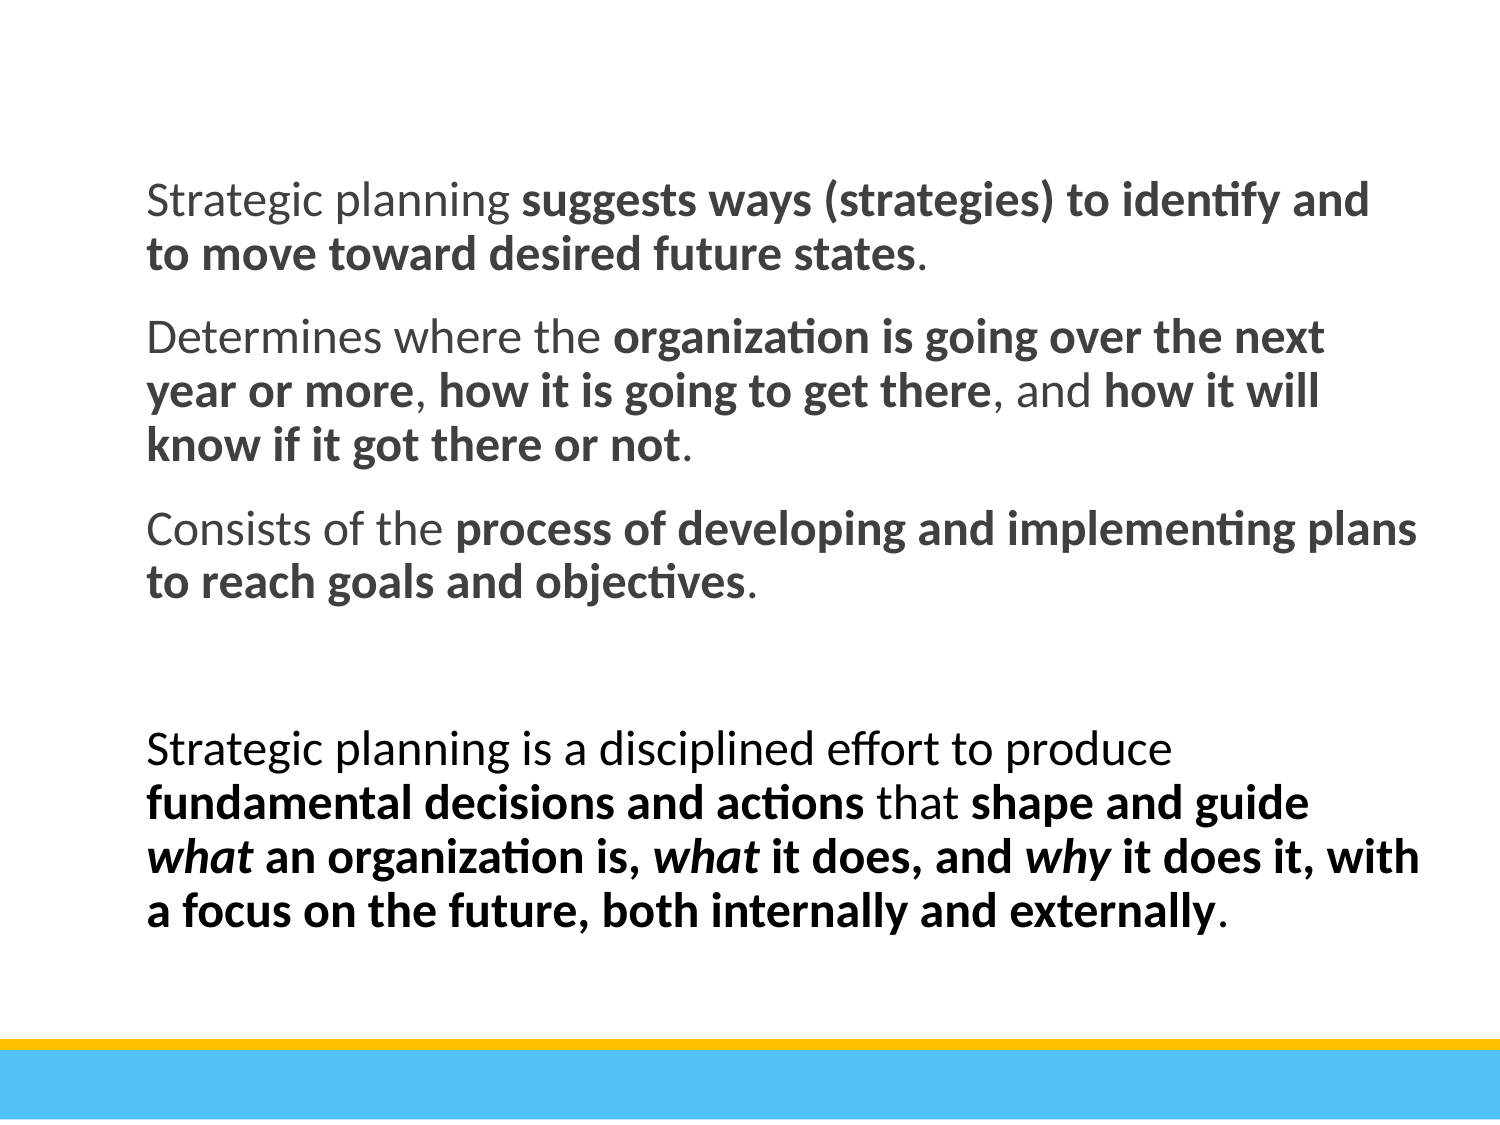

Strategic planning suggests ways (strategies) to identify and to move toward desired future states.
Determines where the organization is going over the next year or more, how it is going to get there, and how it will know if it got there or not.
Consists of the process of developing and implementing plans to reach goals and objectives.

Strategic planning is a disciplined effort to produce fundamental decisions and actions that shape and guide what an organization is, what it does, and why it does it, with a focus on the future, both internally and externally.